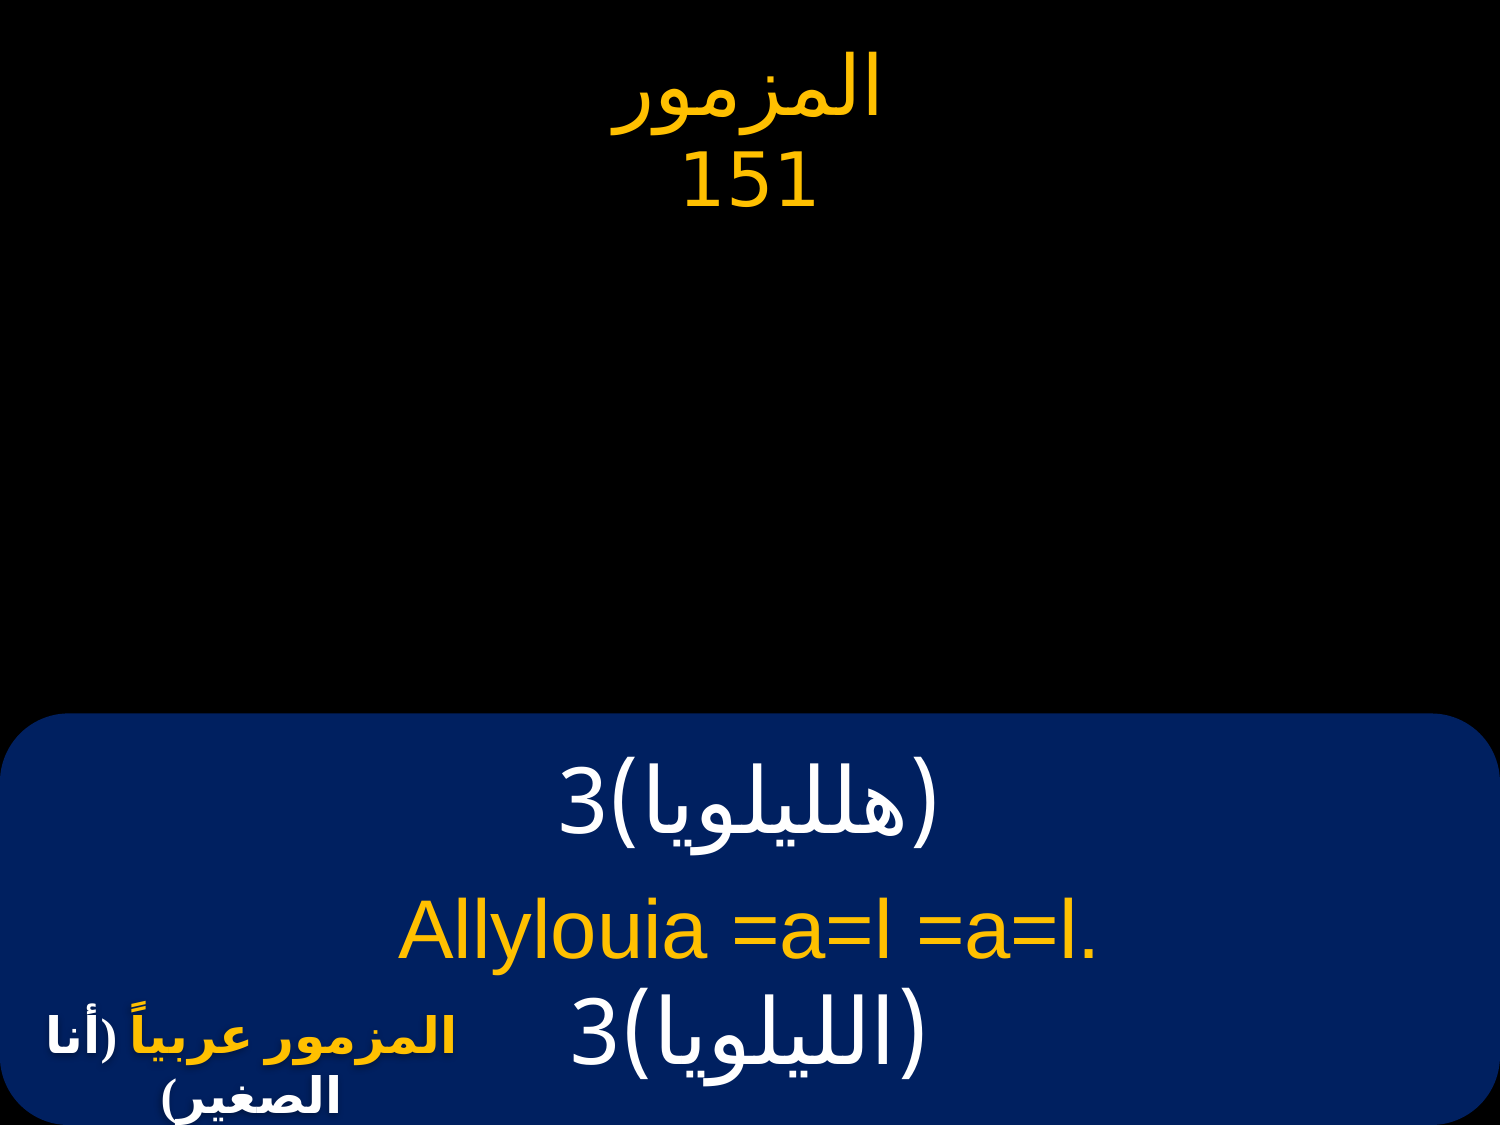

# (هلليلويا)3
Allylouia =a=l =a=l.
(الليلويا)3
المزمور عربياً (أنا الصغير)